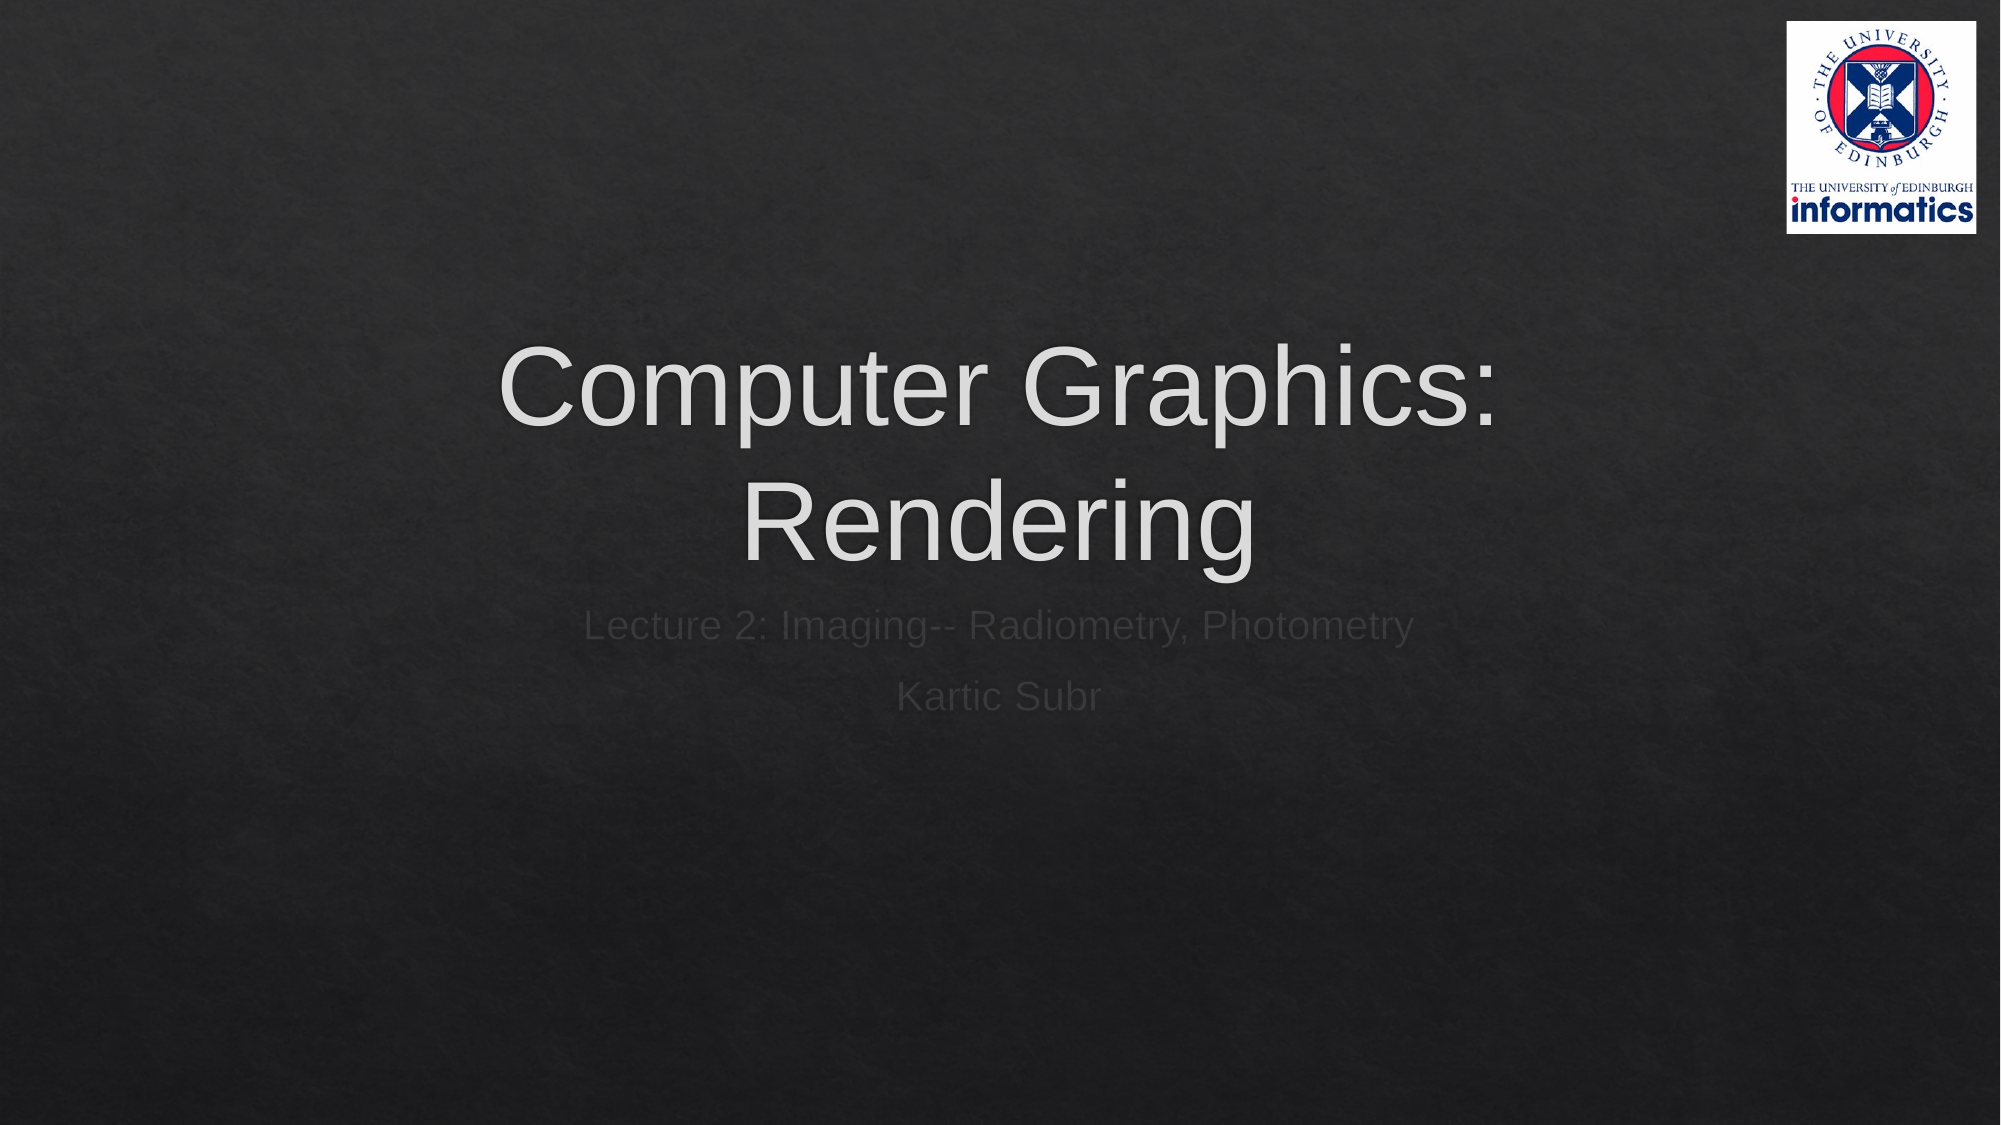

# Computer Graphics: Rendering
Lecture 2: Imaging-- Radiometry, Photometry
Kartic Subr